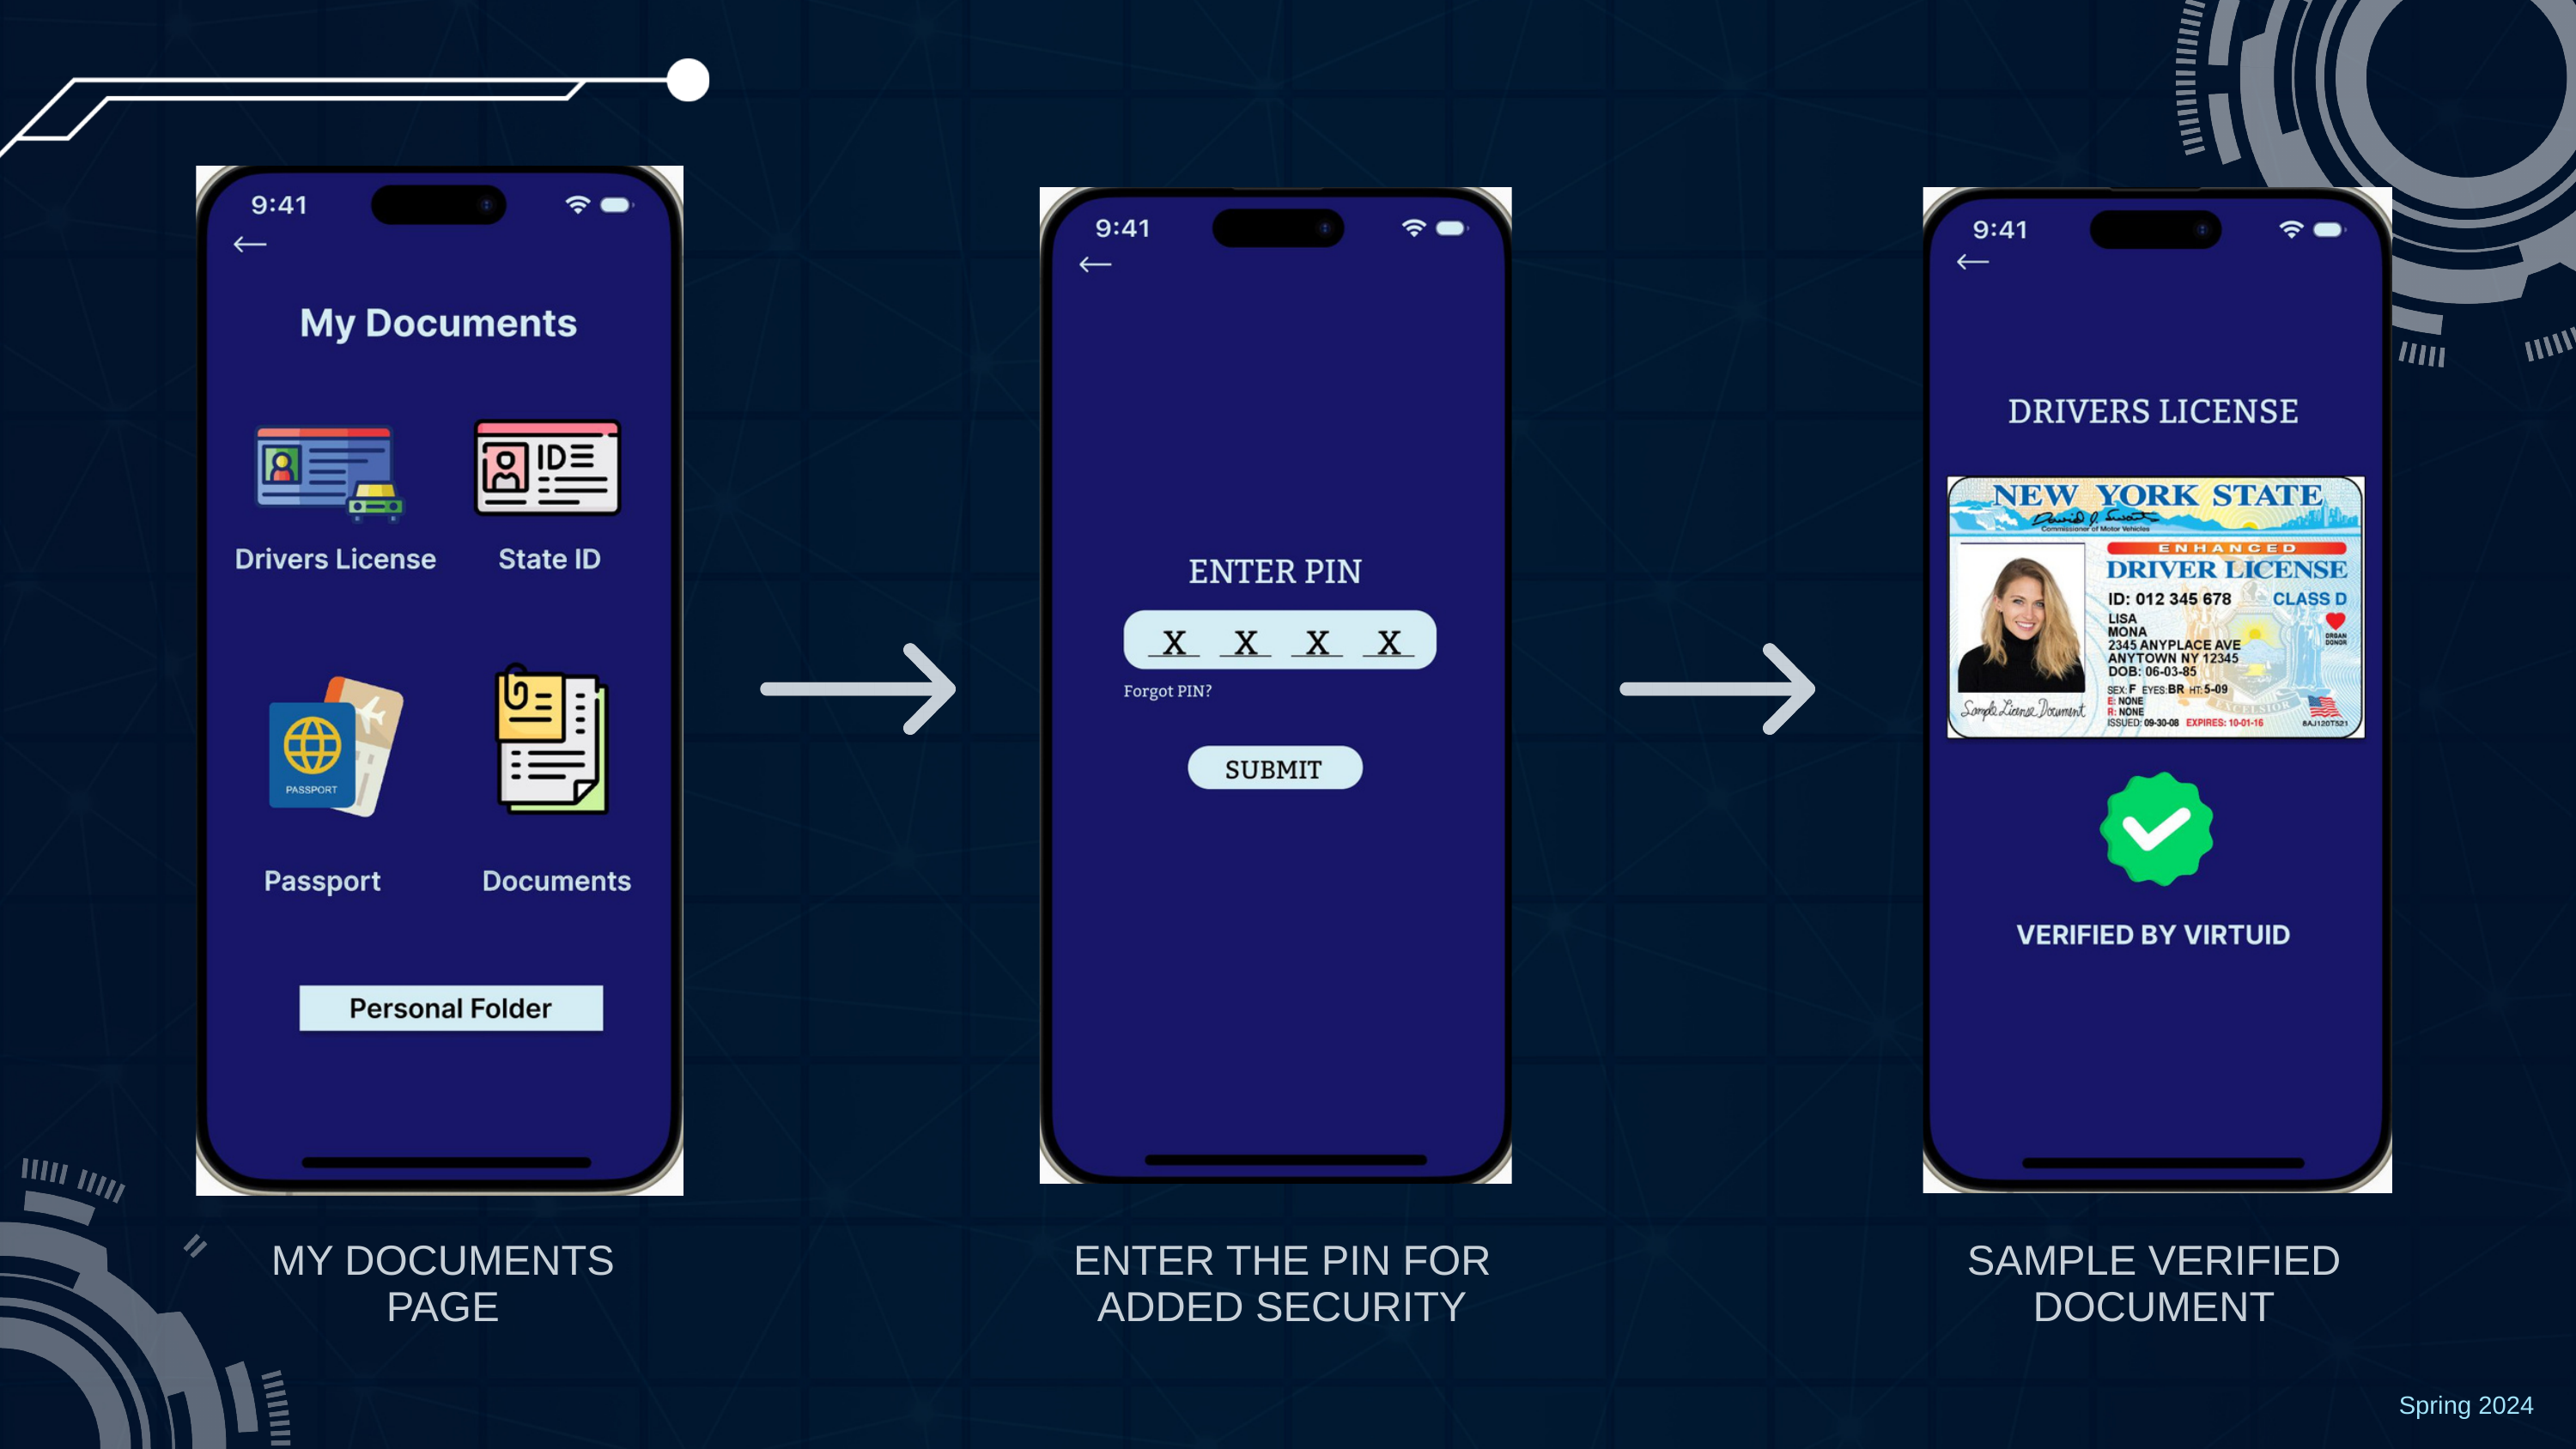

MY DOCUMENTS PAGE
ENTER THE PIN FOR ADDED SECURITY
SAMPLE VERIFIED DOCUMENT
Spring 2024